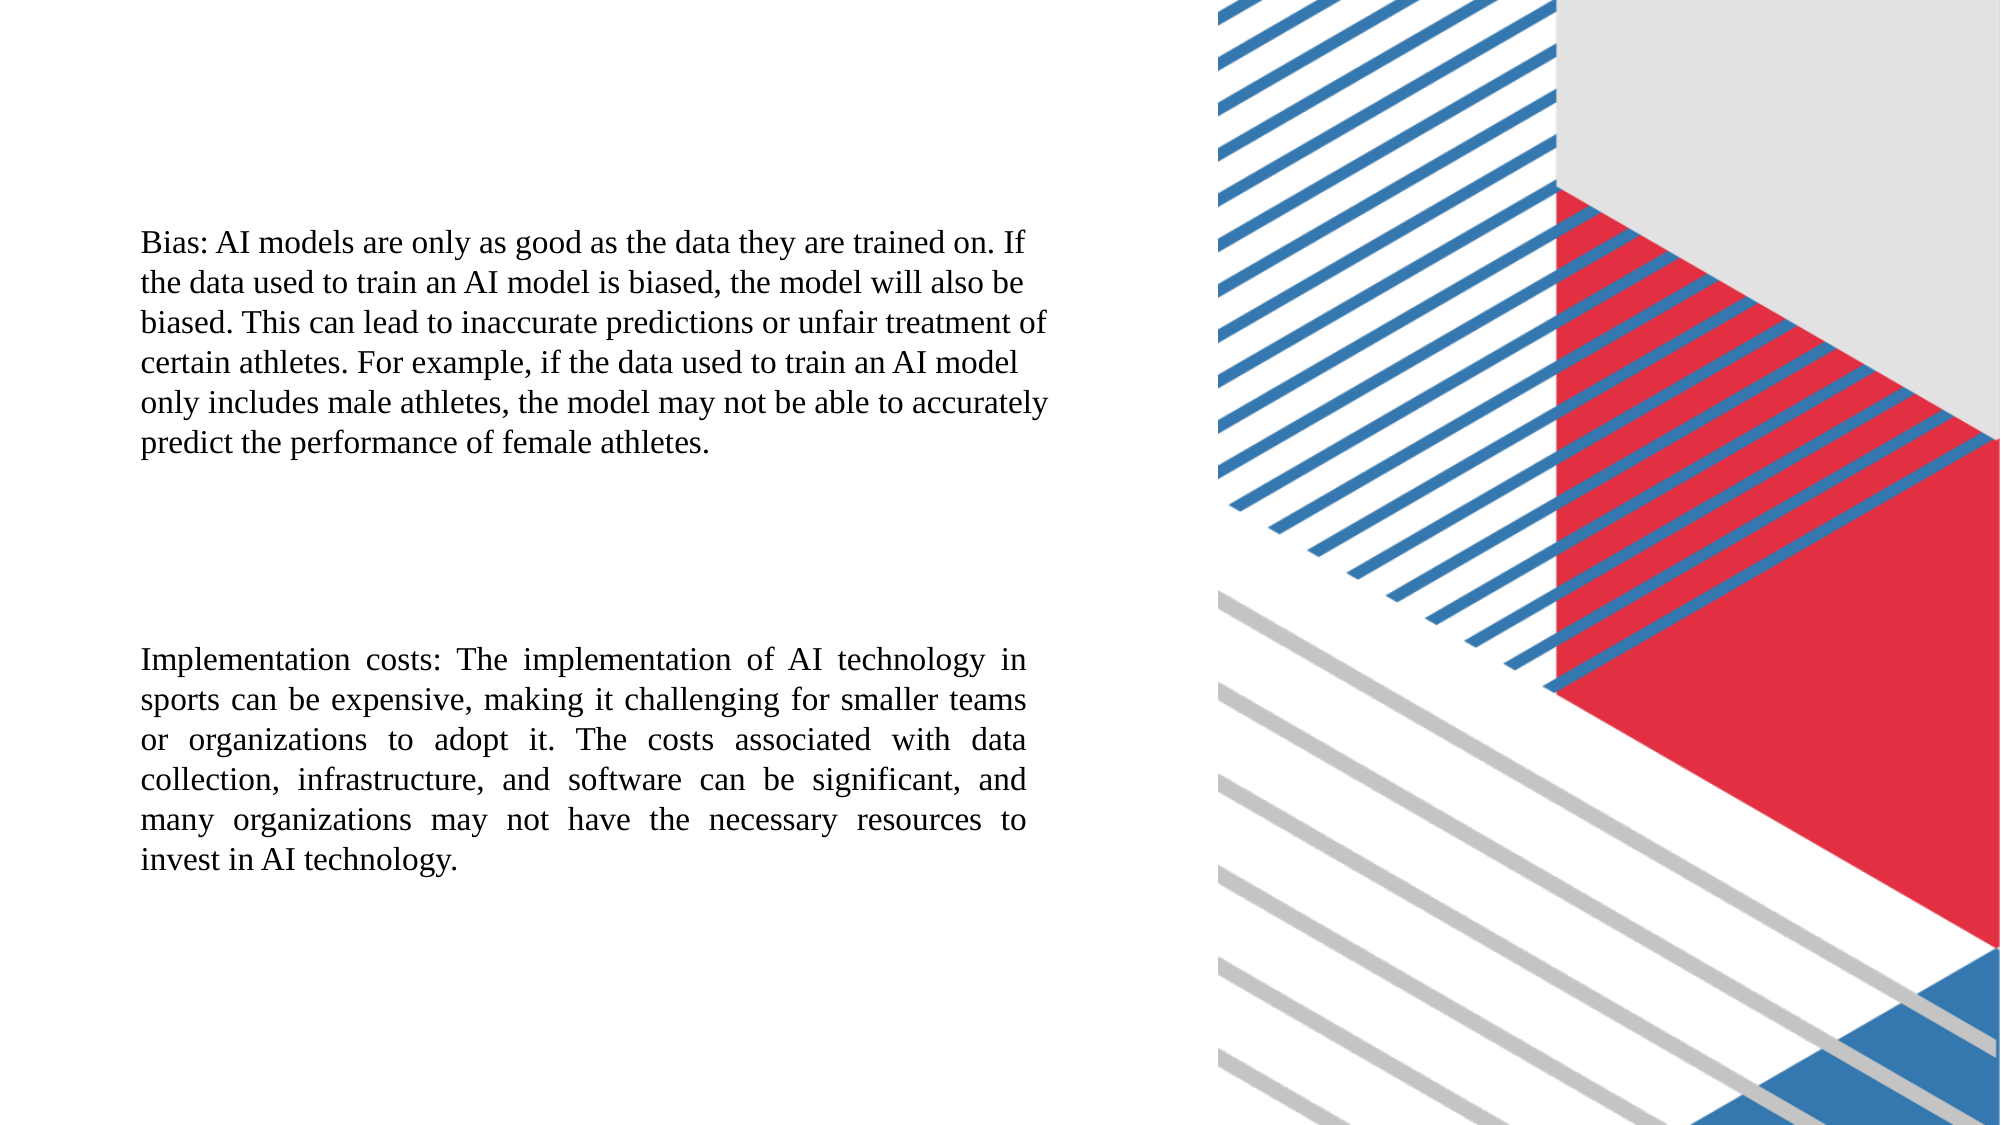

Bias: AI models are only as good as the data they are trained on. If the data used to train an AI model is biased, the model will also be biased. This can lead to inaccurate predictions or unfair treatment of certain athletes. For example, if the data used to train an AI model only includes male athletes, the model may not be able to accurately predict the performance of female athletes.

Implementation costs: The implementation of AI technology in sports can be expensive, making it challenging for smaller teams or organizations to adopt it. The costs associated with data collection, infrastructure, and software can be significant, and many organizations may not have the necessary resources to invest in AI technology.